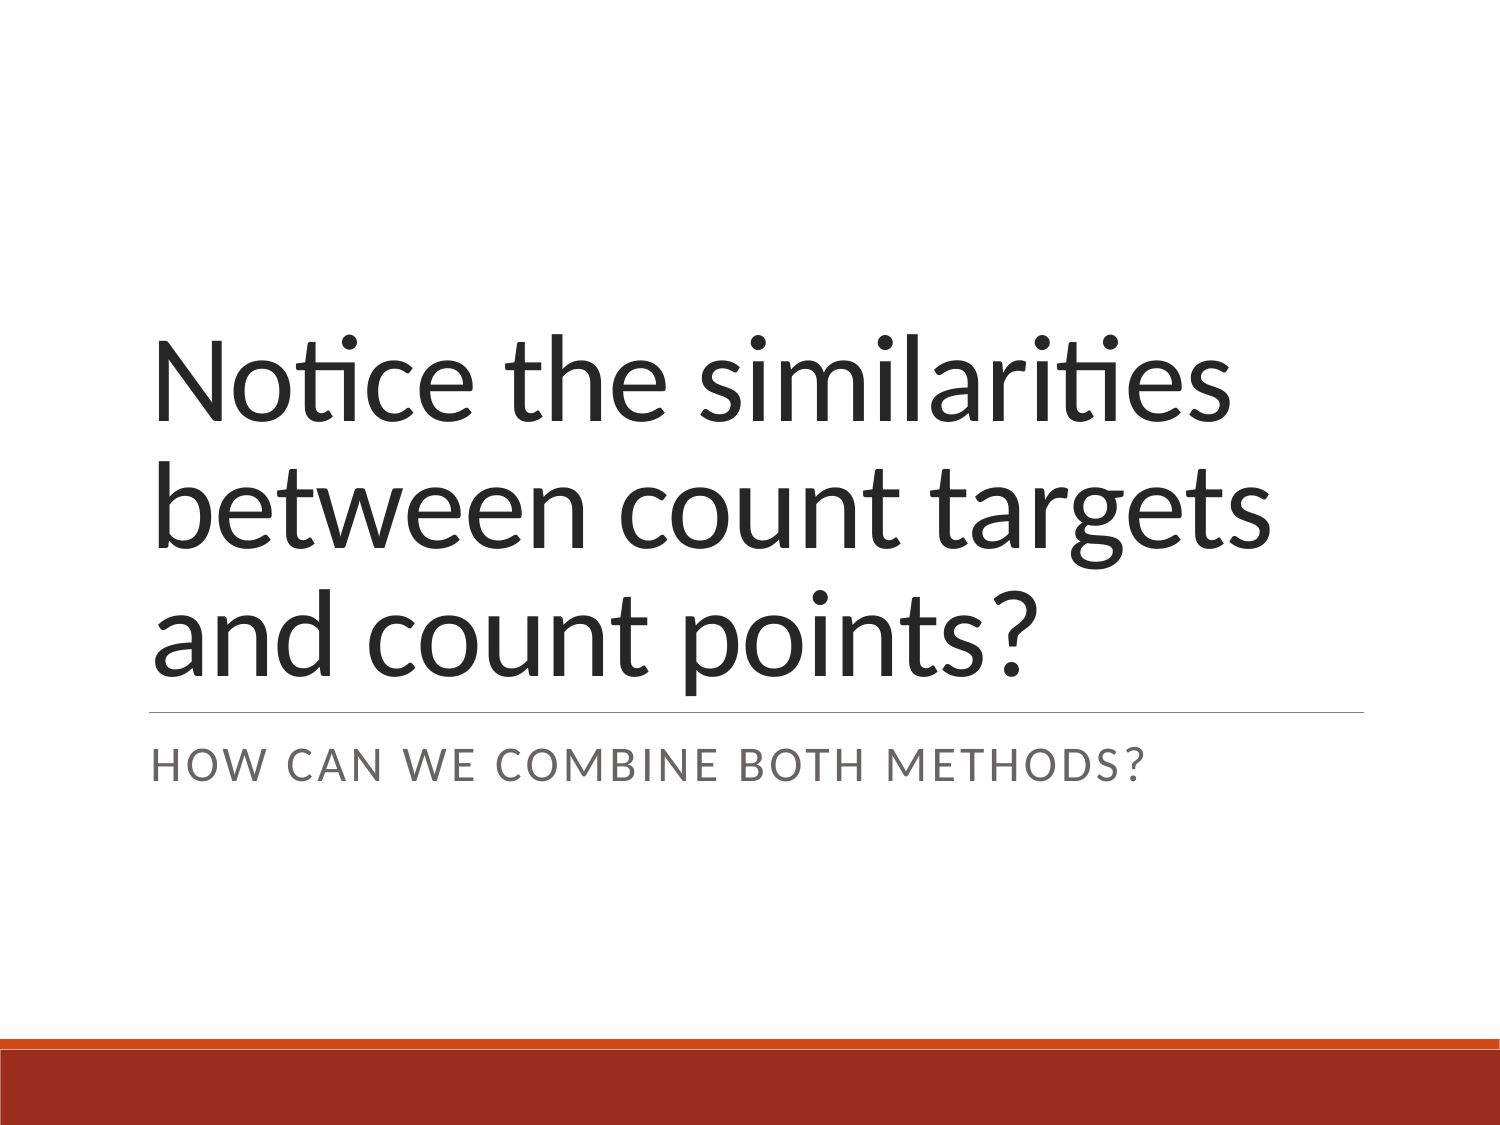

# Notice the similarities between count targets and count points?
How can we combine both methods?